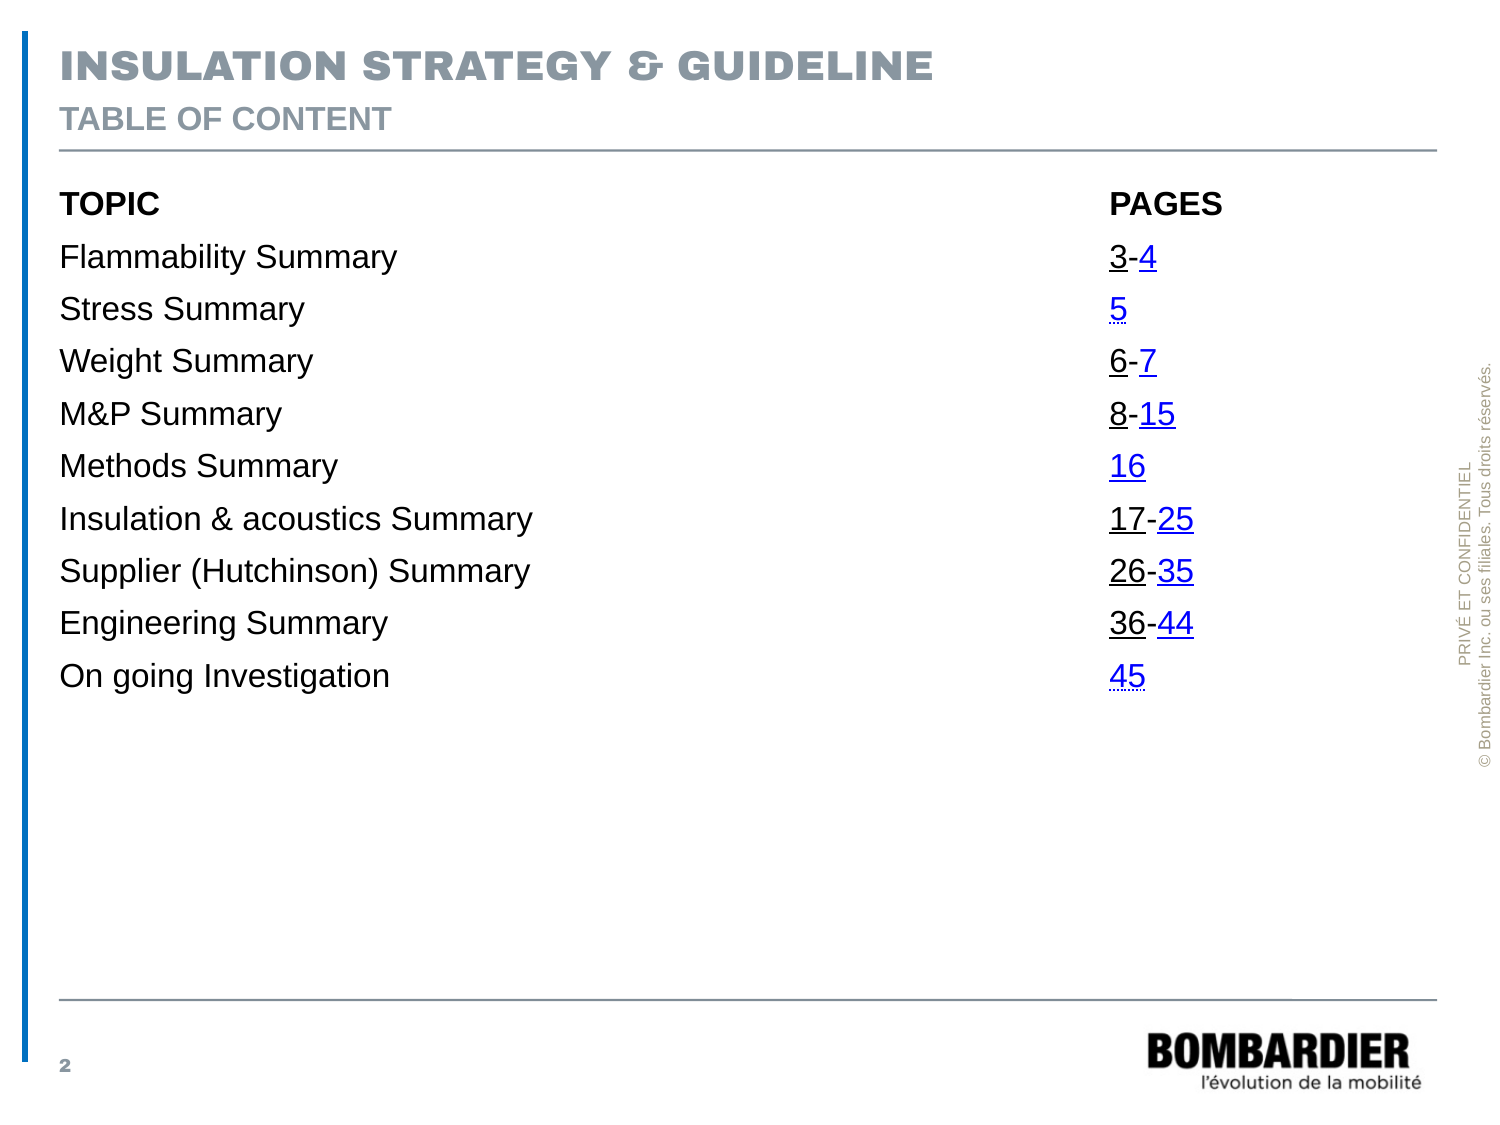

# INSULATION STRATEGY & GUIDELINE
Table of content
TOPIC							PAGES
Flammability Summary					3-4
Stress Summary						5
Weight Summary						6-7
M&P Summary						8-15
Methods Summary						16
Insulation & acoustics Summary				17-25
Supplier (Hutchinson) Summary				26-35
Engineering Summary					36-44
On going Investigation					45

2